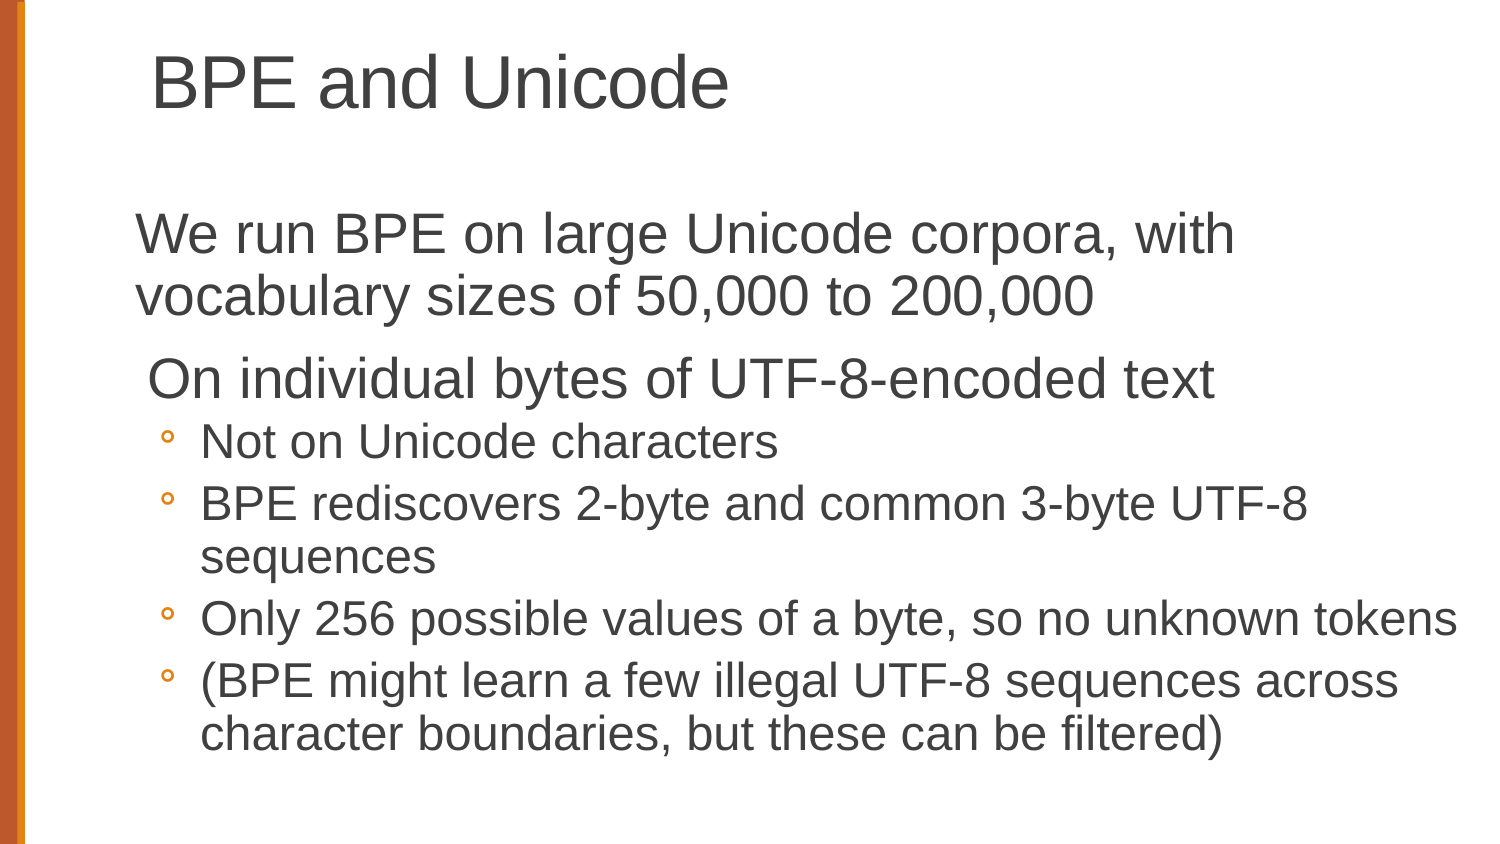

# BPE and Unicode
We run BPE on large Unicode corpora, with vocabulary sizes of 50,000 to 200,000
On individual bytes of UTF-8-encoded text
Not on Unicode characters
BPE rediscovers 2-byte and common 3-byte UTF-8 sequences
Only 256 possible values of a byte, so no unknown tokens
(BPE might learn a few illegal UTF-8 sequences across character boundaries, but these can be filtered)